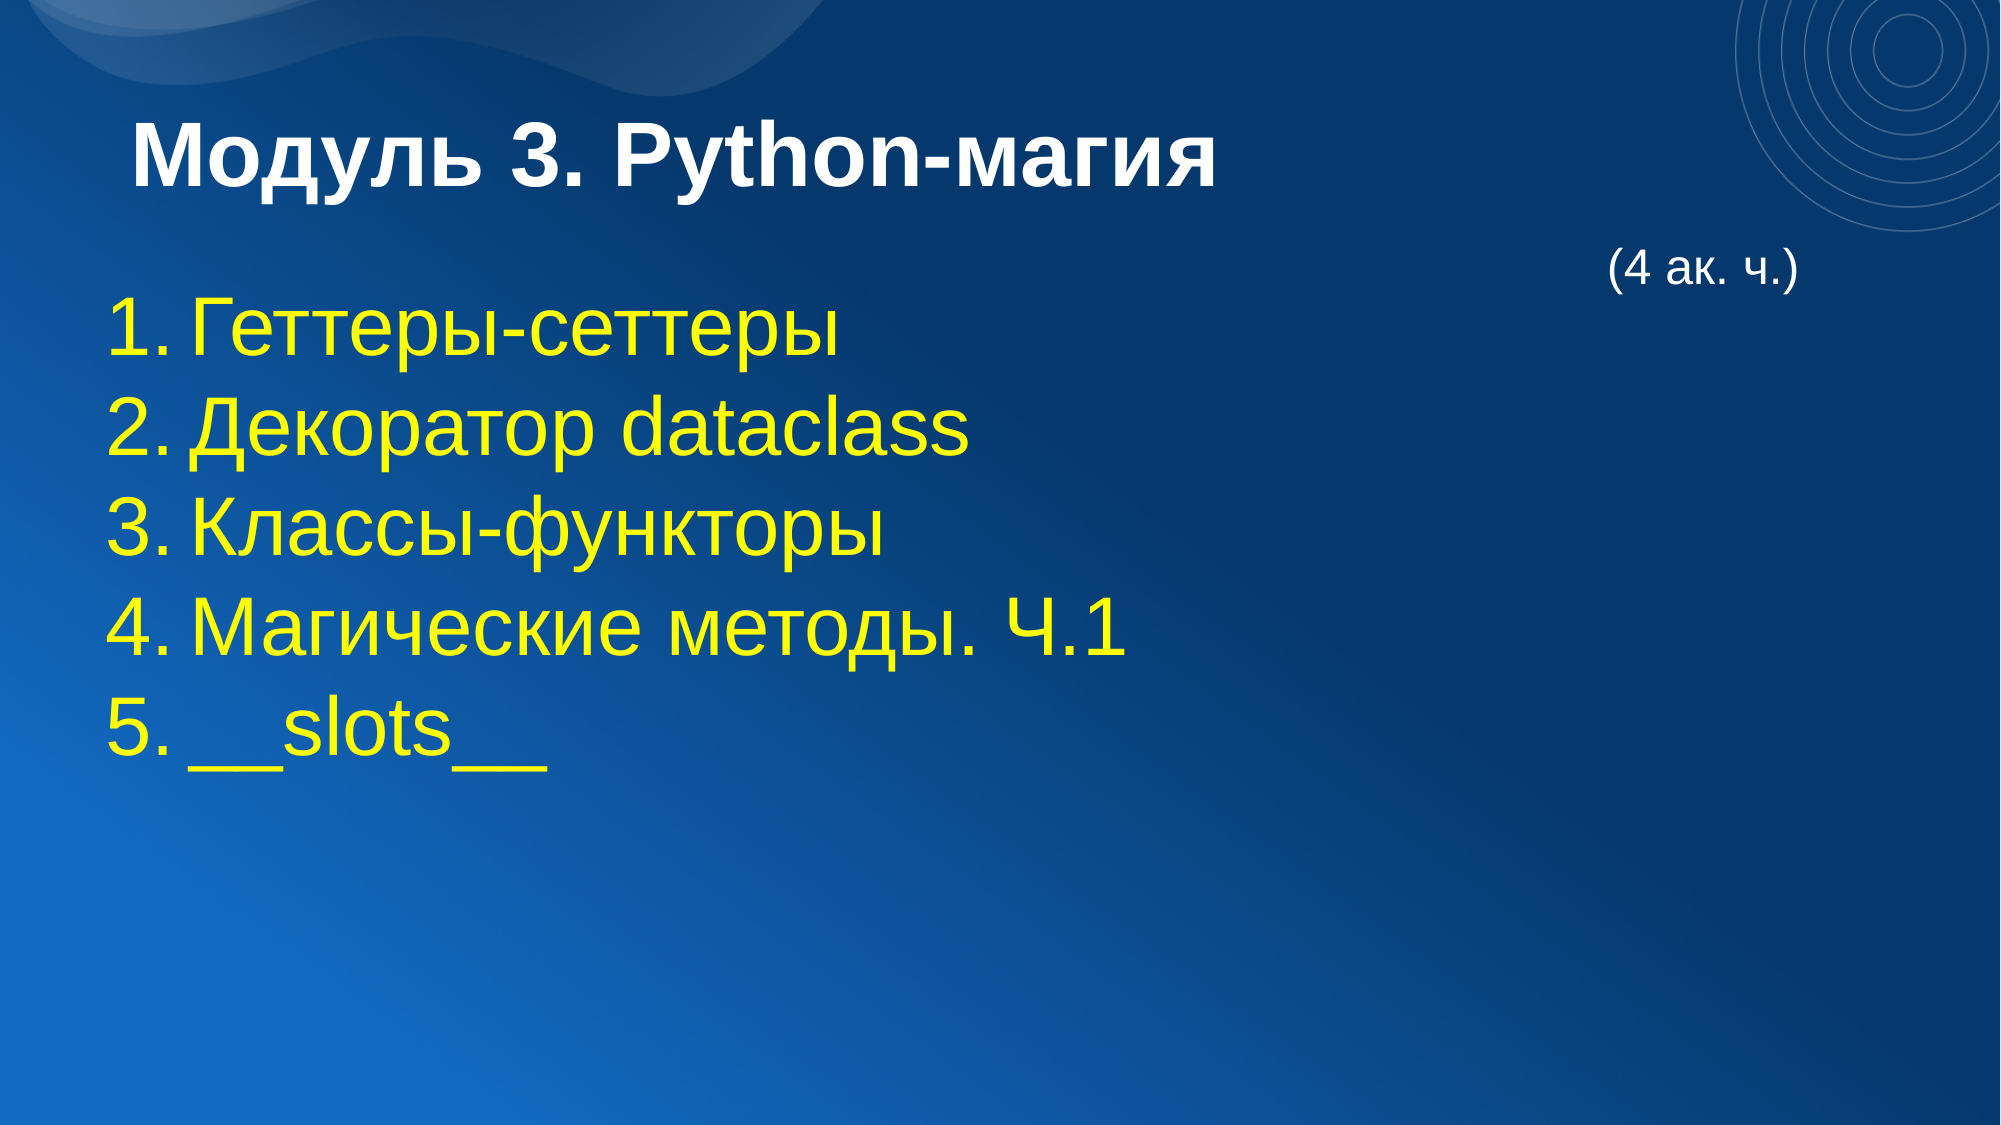

# Модуль 3. Python-магия
(4 ак. ч.)
Геттеры-сеттеры
Декоратор dataclass
Классы-функторы
Магические методы. Ч.1
__slots__